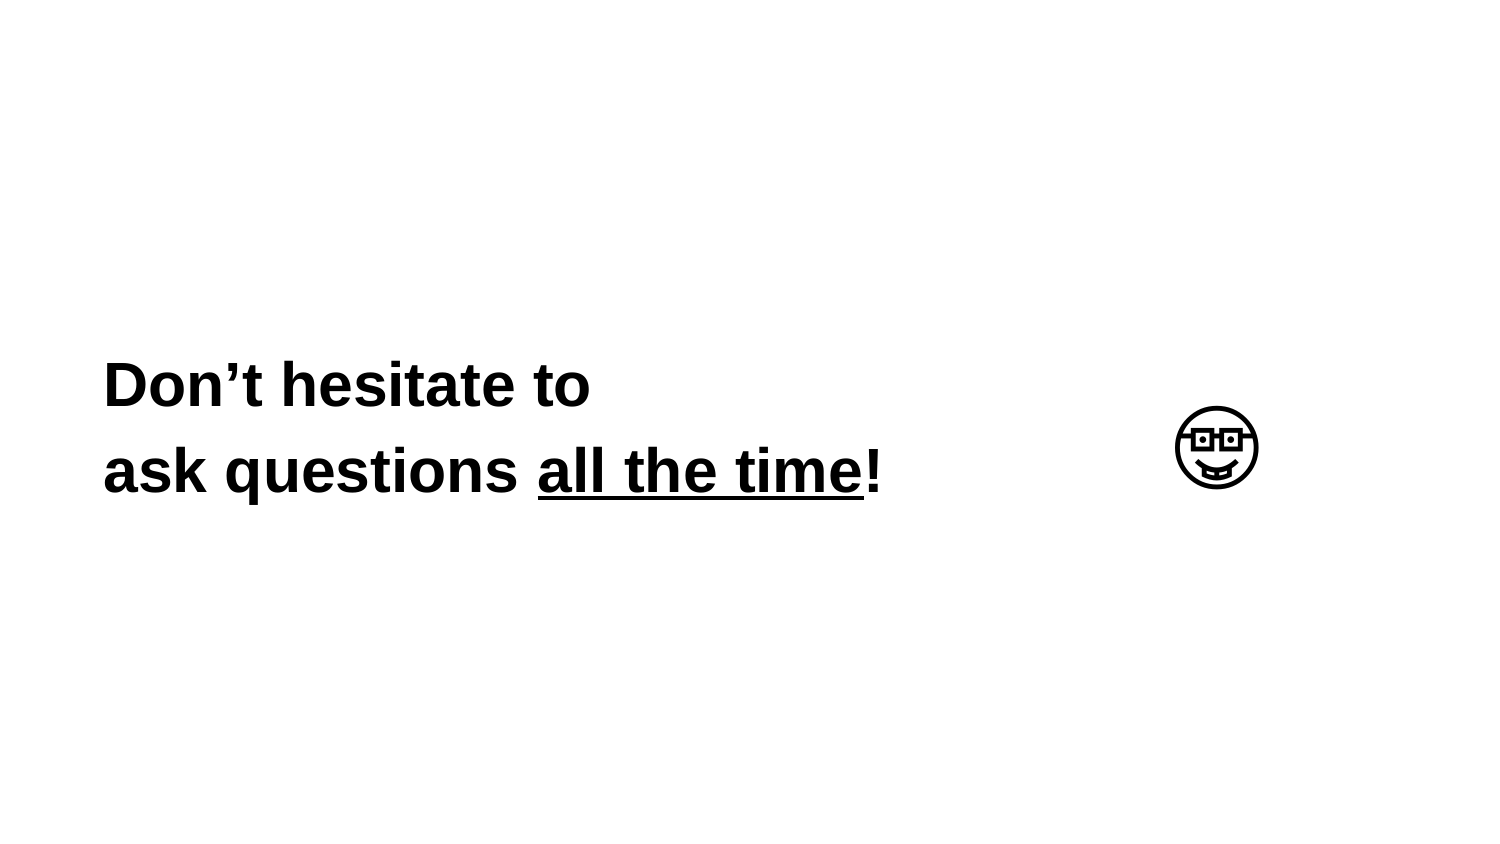

Don’t hesitate to
ask questions all the time!
🤓